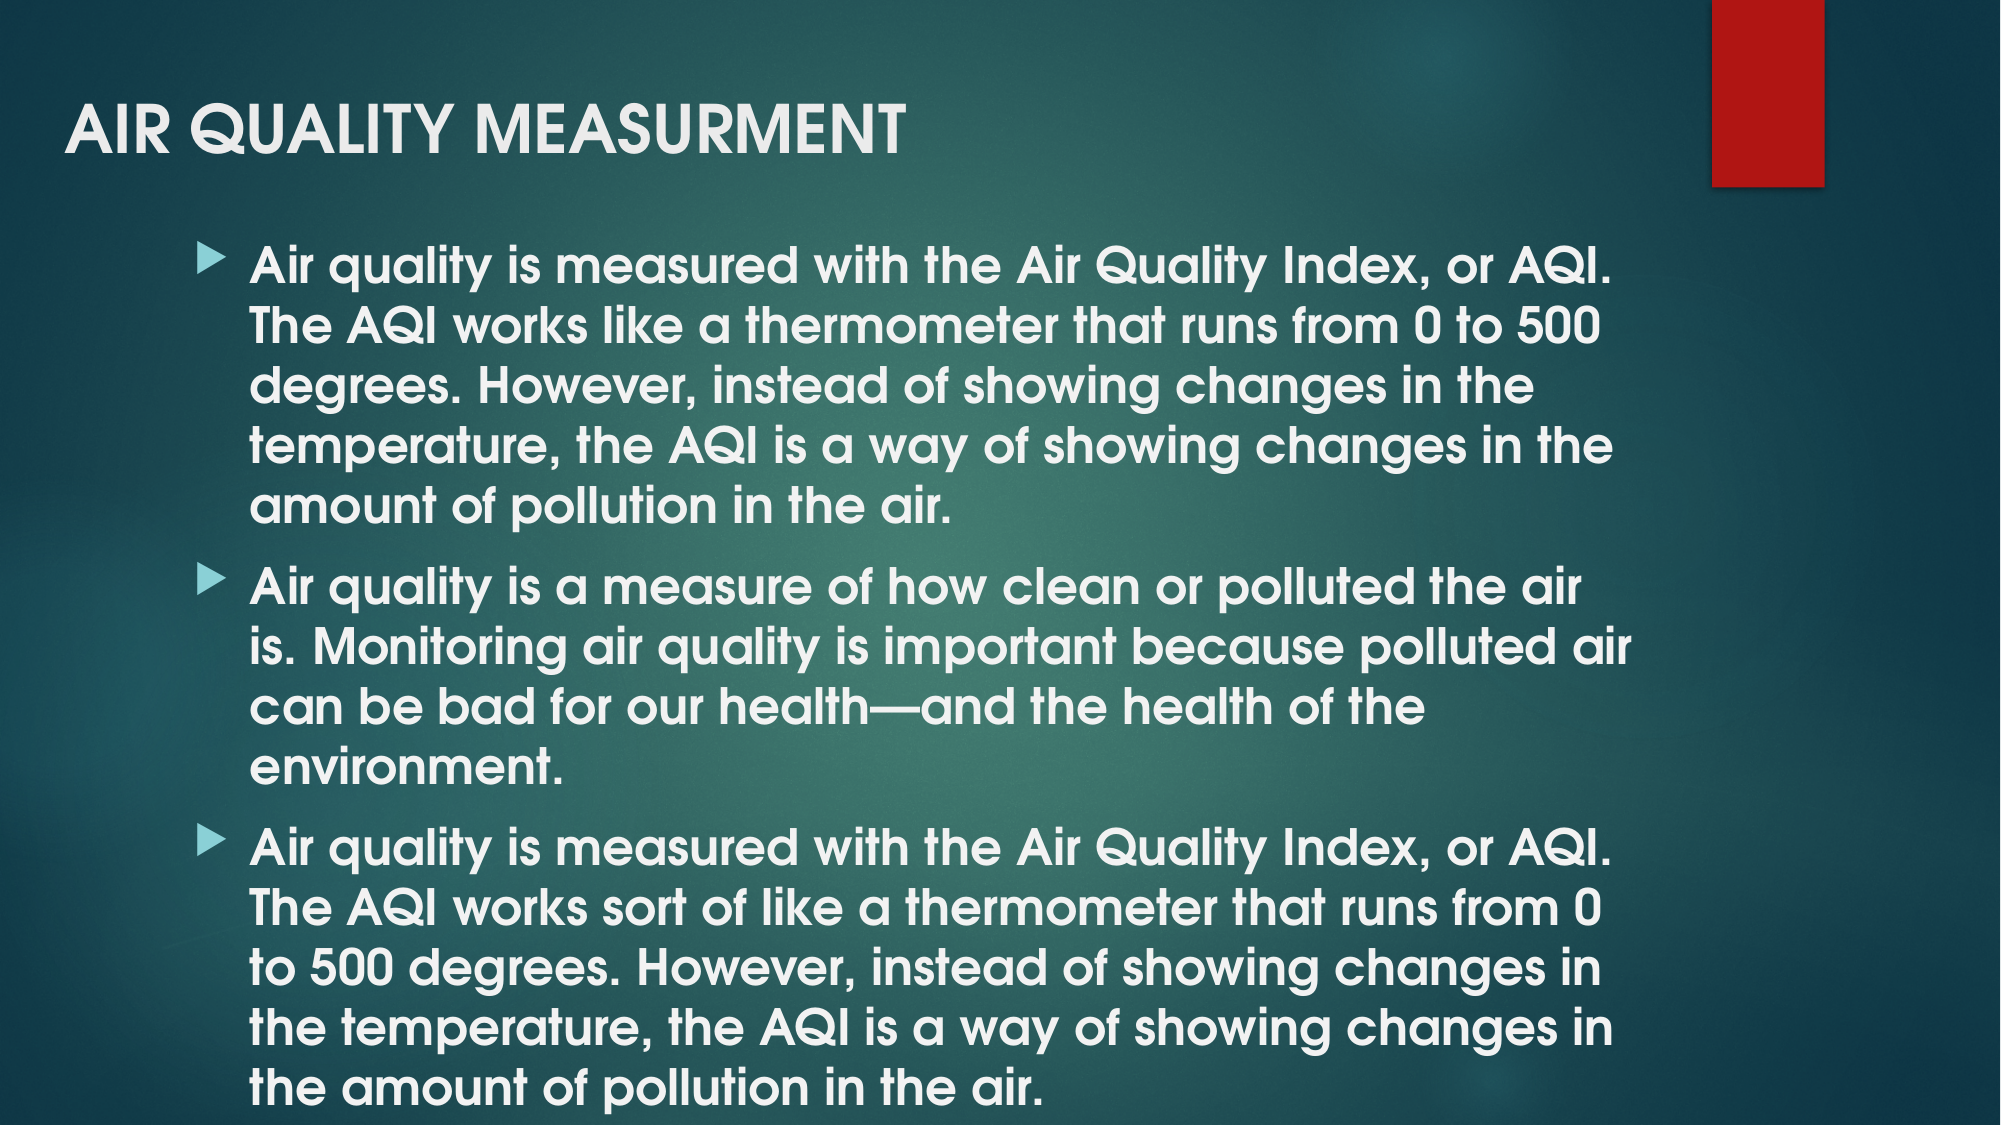

# AIR QUALITY MEASURMENT
Air quality is measured with the Air Quality Index, or AQI. The AQI works like a thermometer that runs from 0 to 500 degrees. However, instead of showing changes in the temperature, the AQI is a way of showing changes in the amount of pollution in the air.
Air quality is a measure of how clean or polluted the air is. Monitoring air quality is important because polluted air can be bad for our health—and the health of the environment.
Air quality is measured with the Air Quality Index, or AQI. The AQI works sort of like a thermometer that runs from 0 to 500 degrees. However, instead of showing changes in the temperature, the AQI is a way of showing changes in the amount of pollution in the air.